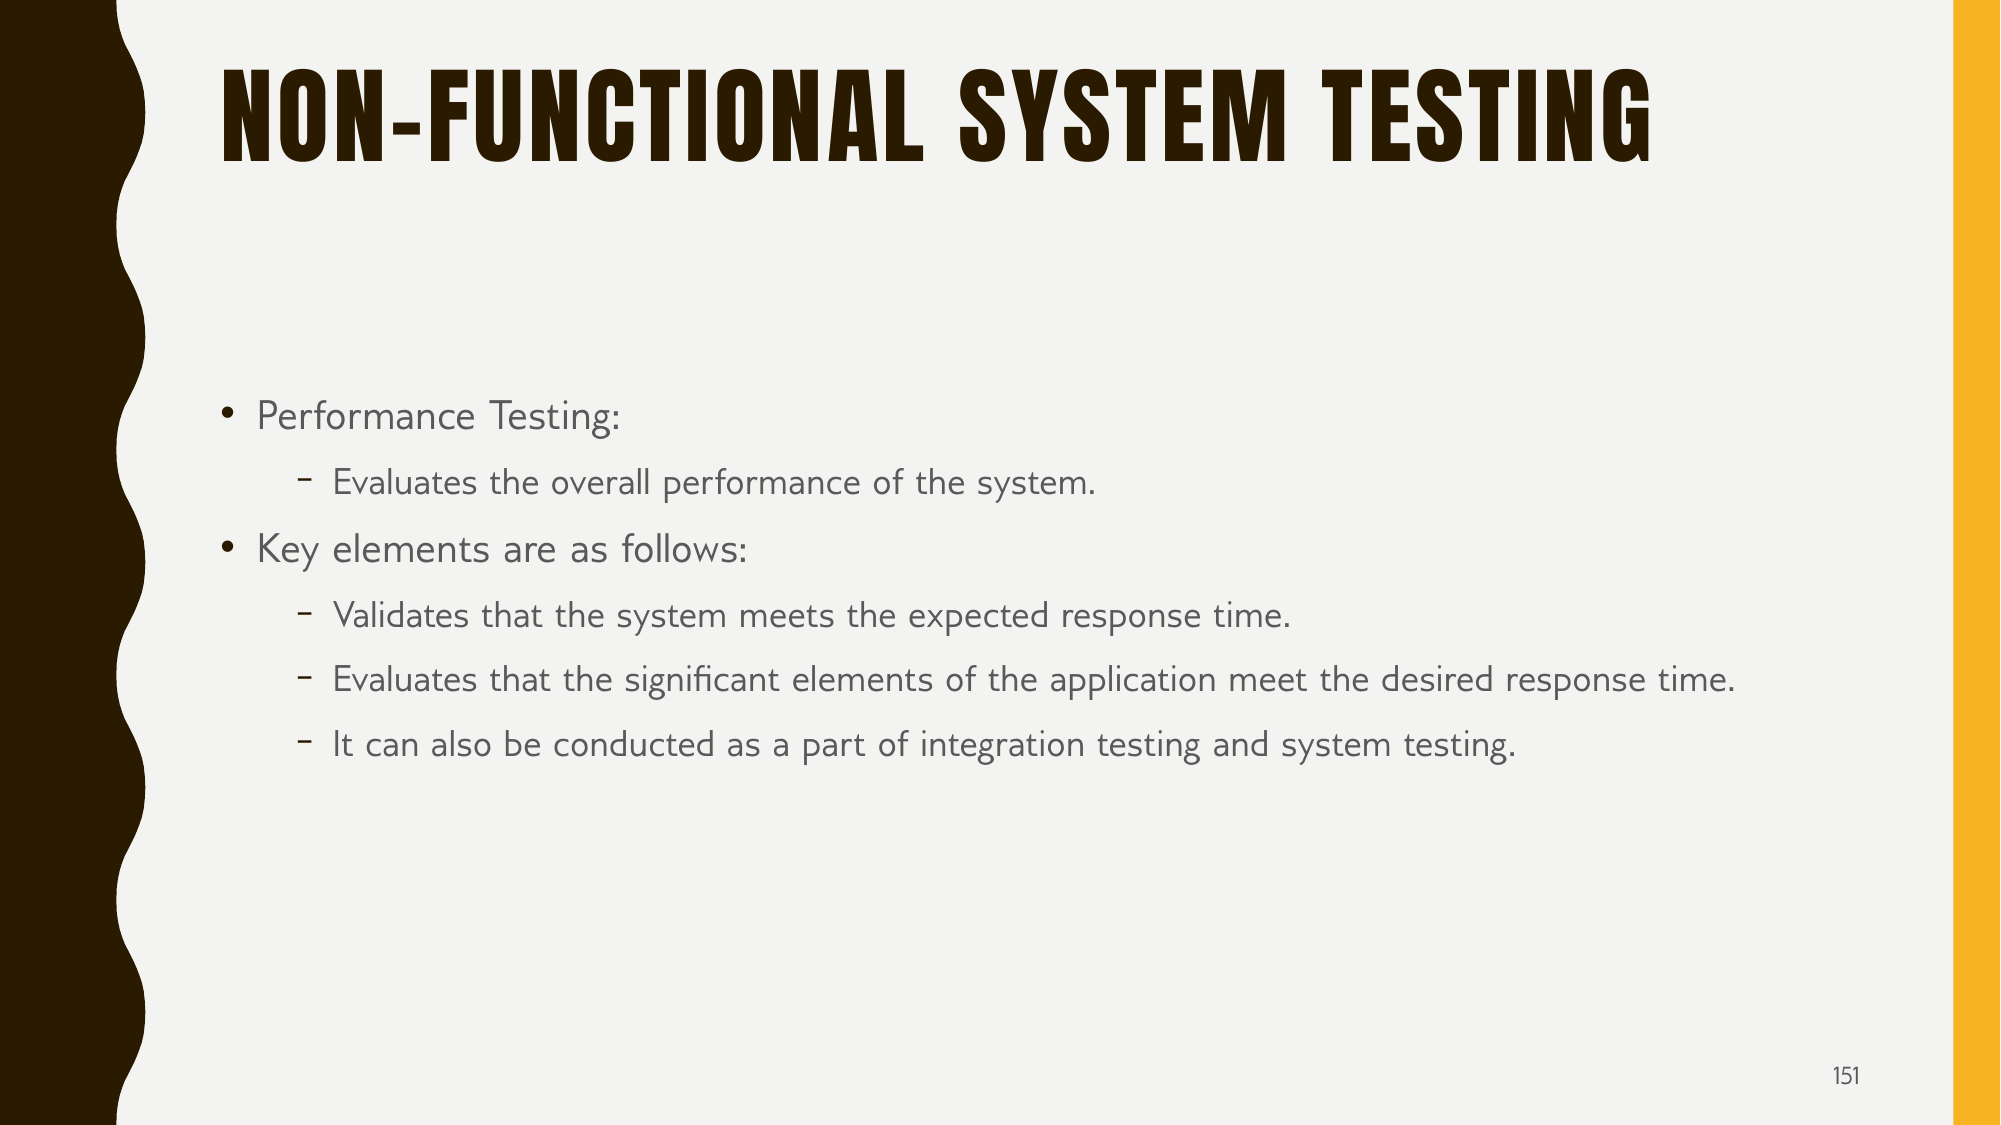

# Non-Functional System Testing
Performance Testing:
Evaluates the overall performance of the system.
Key elements are as follows:
Validates that the system meets the expected response time.
Evaluates that the significant elements of the application meet the desired response time.
It can also be conducted as a part of integration testing and system testing.
151